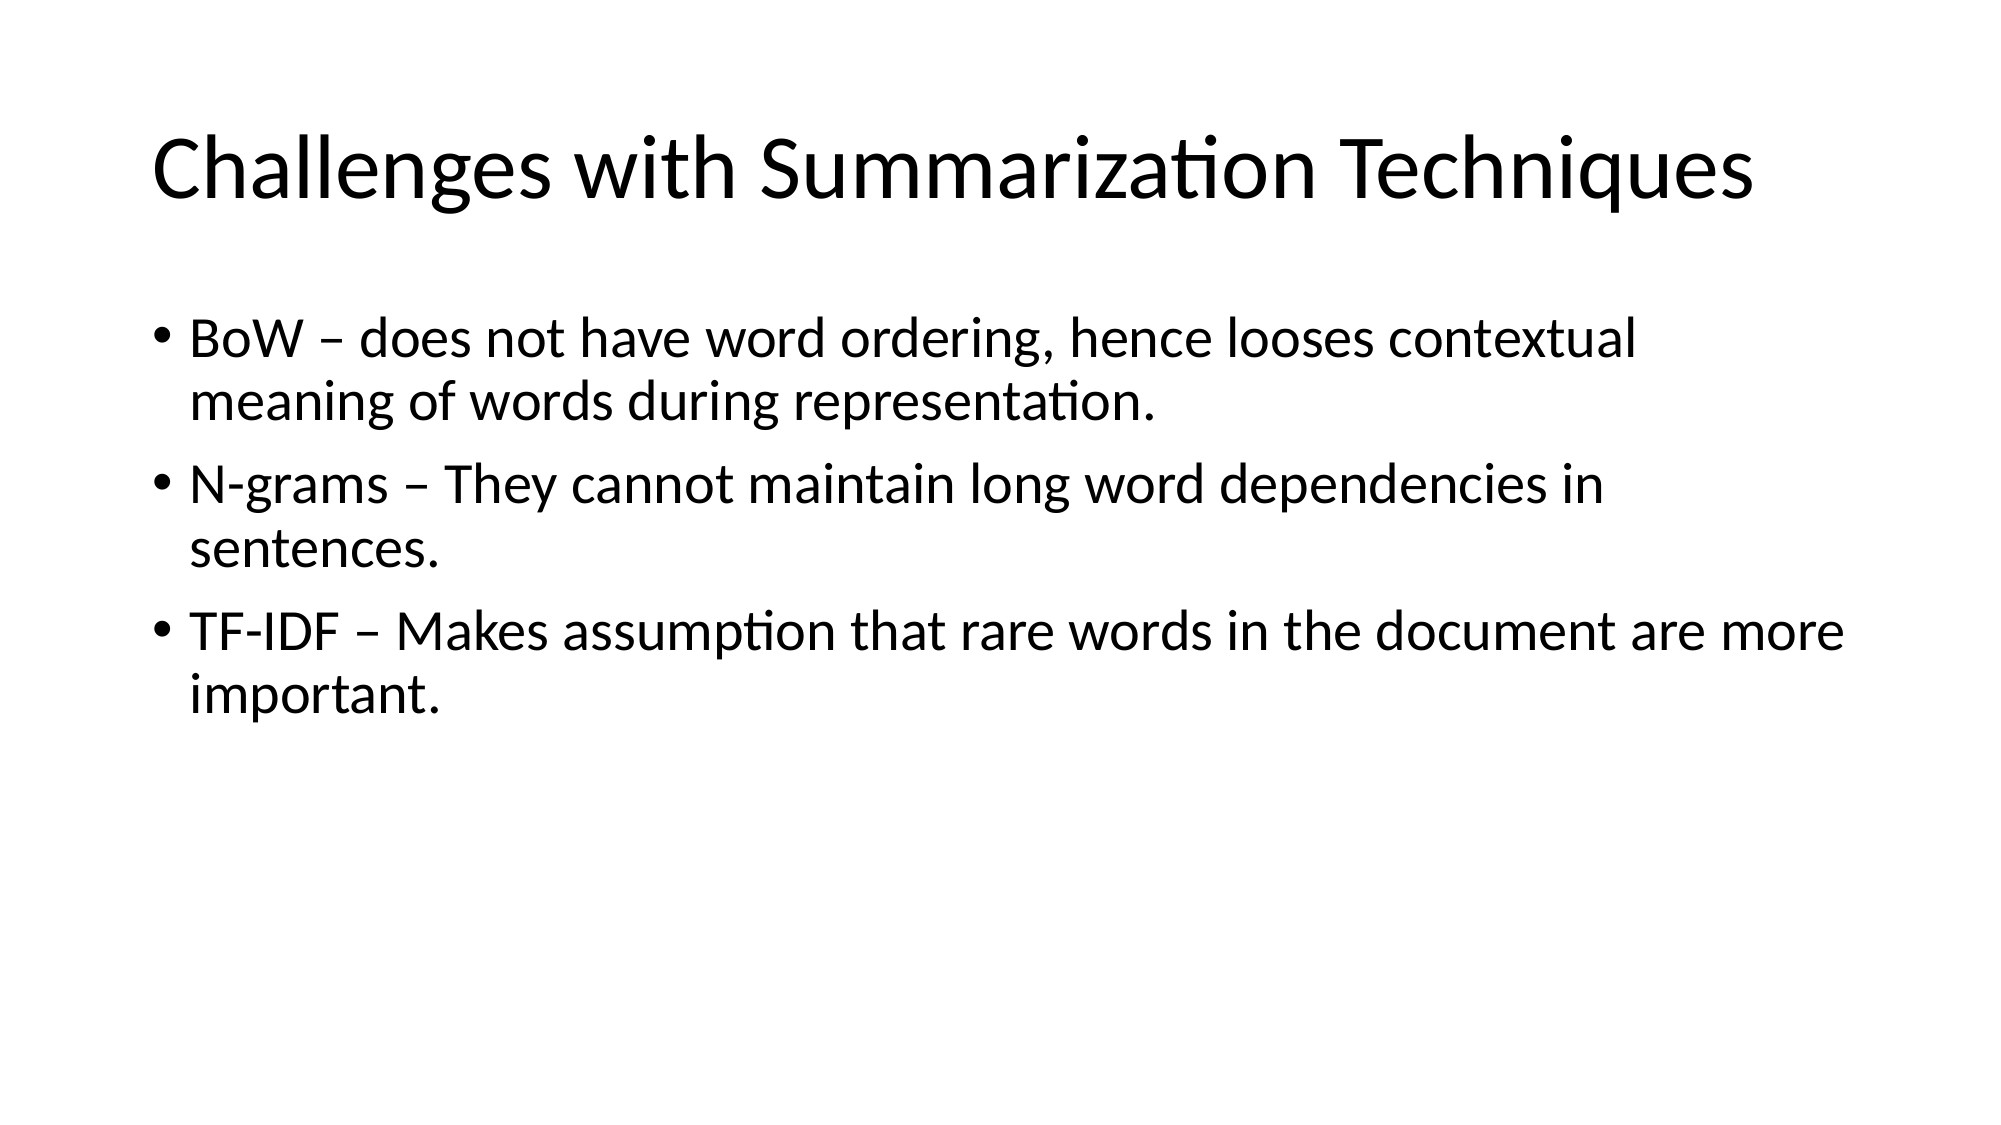

# Challenges with Summarization Techniques
BoW – does not have word ordering, hence looses contextual meaning of words during representation.
N-grams – They cannot maintain long word dependencies in sentences.
TF-IDF – Makes assumption that rare words in the document are more important.